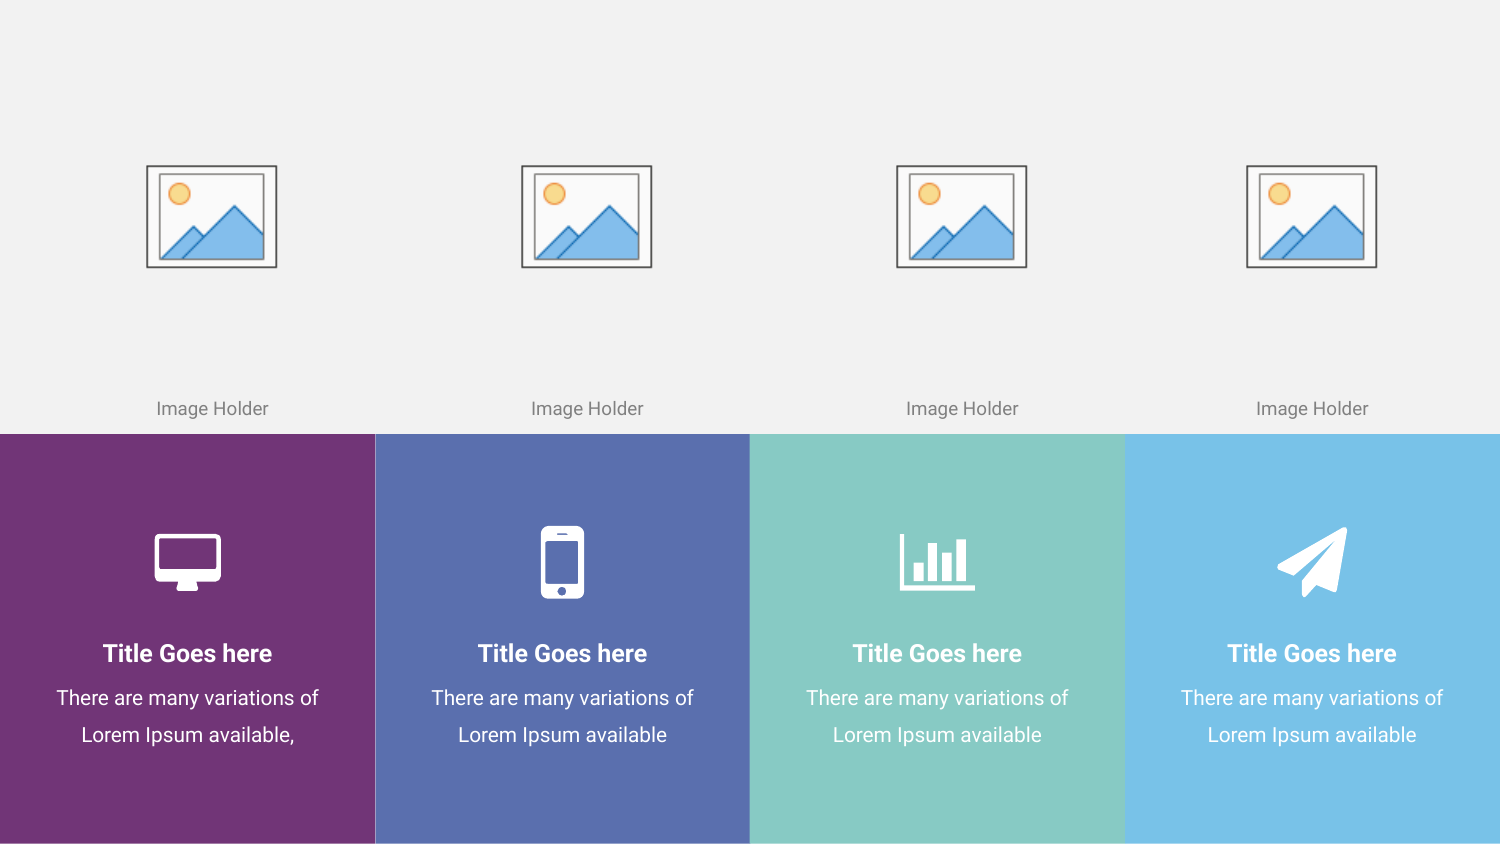

Title Goes here
There are many variations of Lorem Ipsum available,
Title Goes here
There are many variations of Lorem Ipsum available
Title Goes here
There are many variations of Lorem Ipsum available
Title Goes here
There are many variations of Lorem Ipsum available